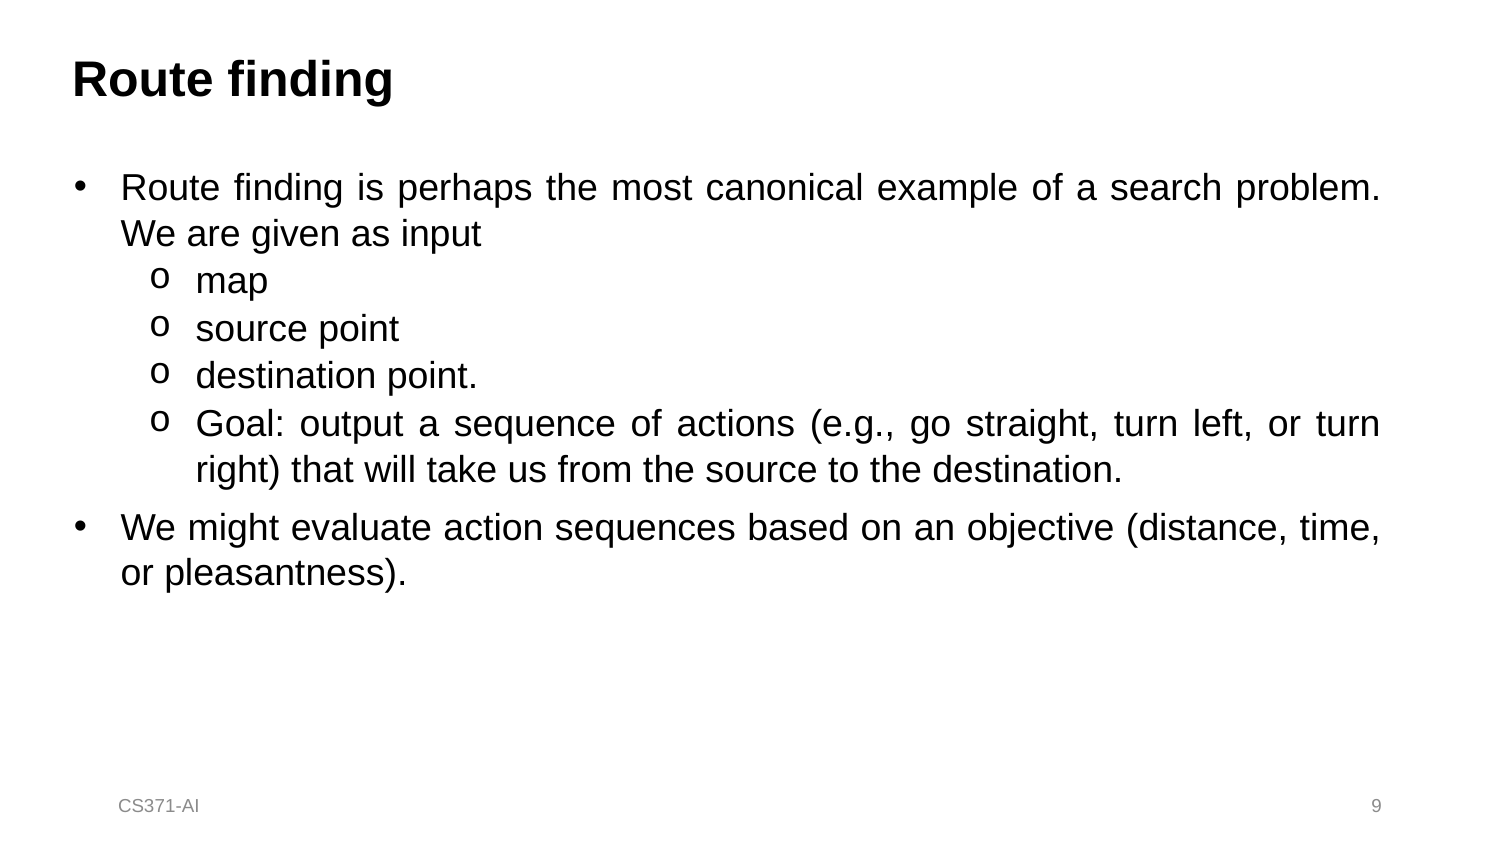

Route finding
Route finding is perhaps the most canonical example of a search problem. We are given as input
map
source point
destination point.
Goal: output a sequence of actions (e.g., go straight, turn left, or turn right) that will take us from the source to the destination.
We might evaluate action sequences based on an objective (distance, time, or pleasantness).
CS371-AI
9